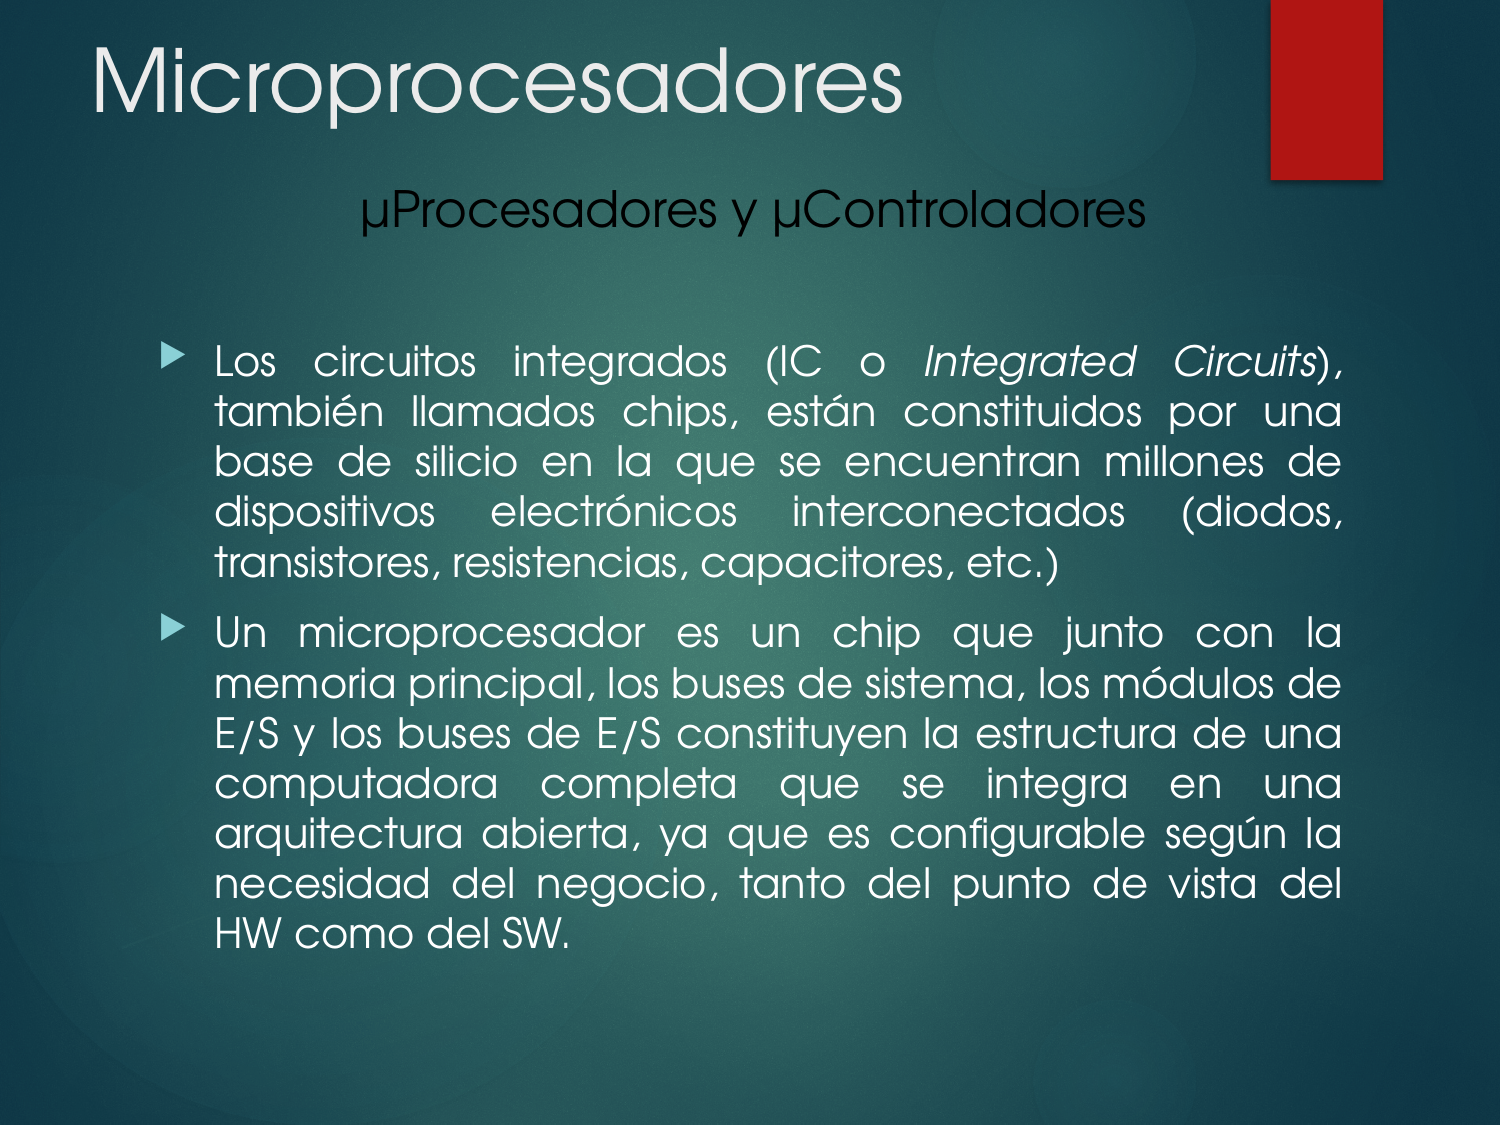

# Microprocesadores
μProcesadores y μControladores
Los circuitos integrados (IC o Integrated Circuits), también llamados chips, están constituidos por una base de silicio en la que se encuentran millones de dispositivos electrónicos interconectados (diodos, transistores, resistencias, capacitores, etc.)
Un microprocesador es un chip que junto con la memoria principal, los buses de sistema, los módulos de E/S y los buses de E/S constituyen la estructura de una computadora completa que se integra en una arquitectura abierta, ya que es configurable según la necesidad del negocio, tanto del punto de vista del HW como del SW.